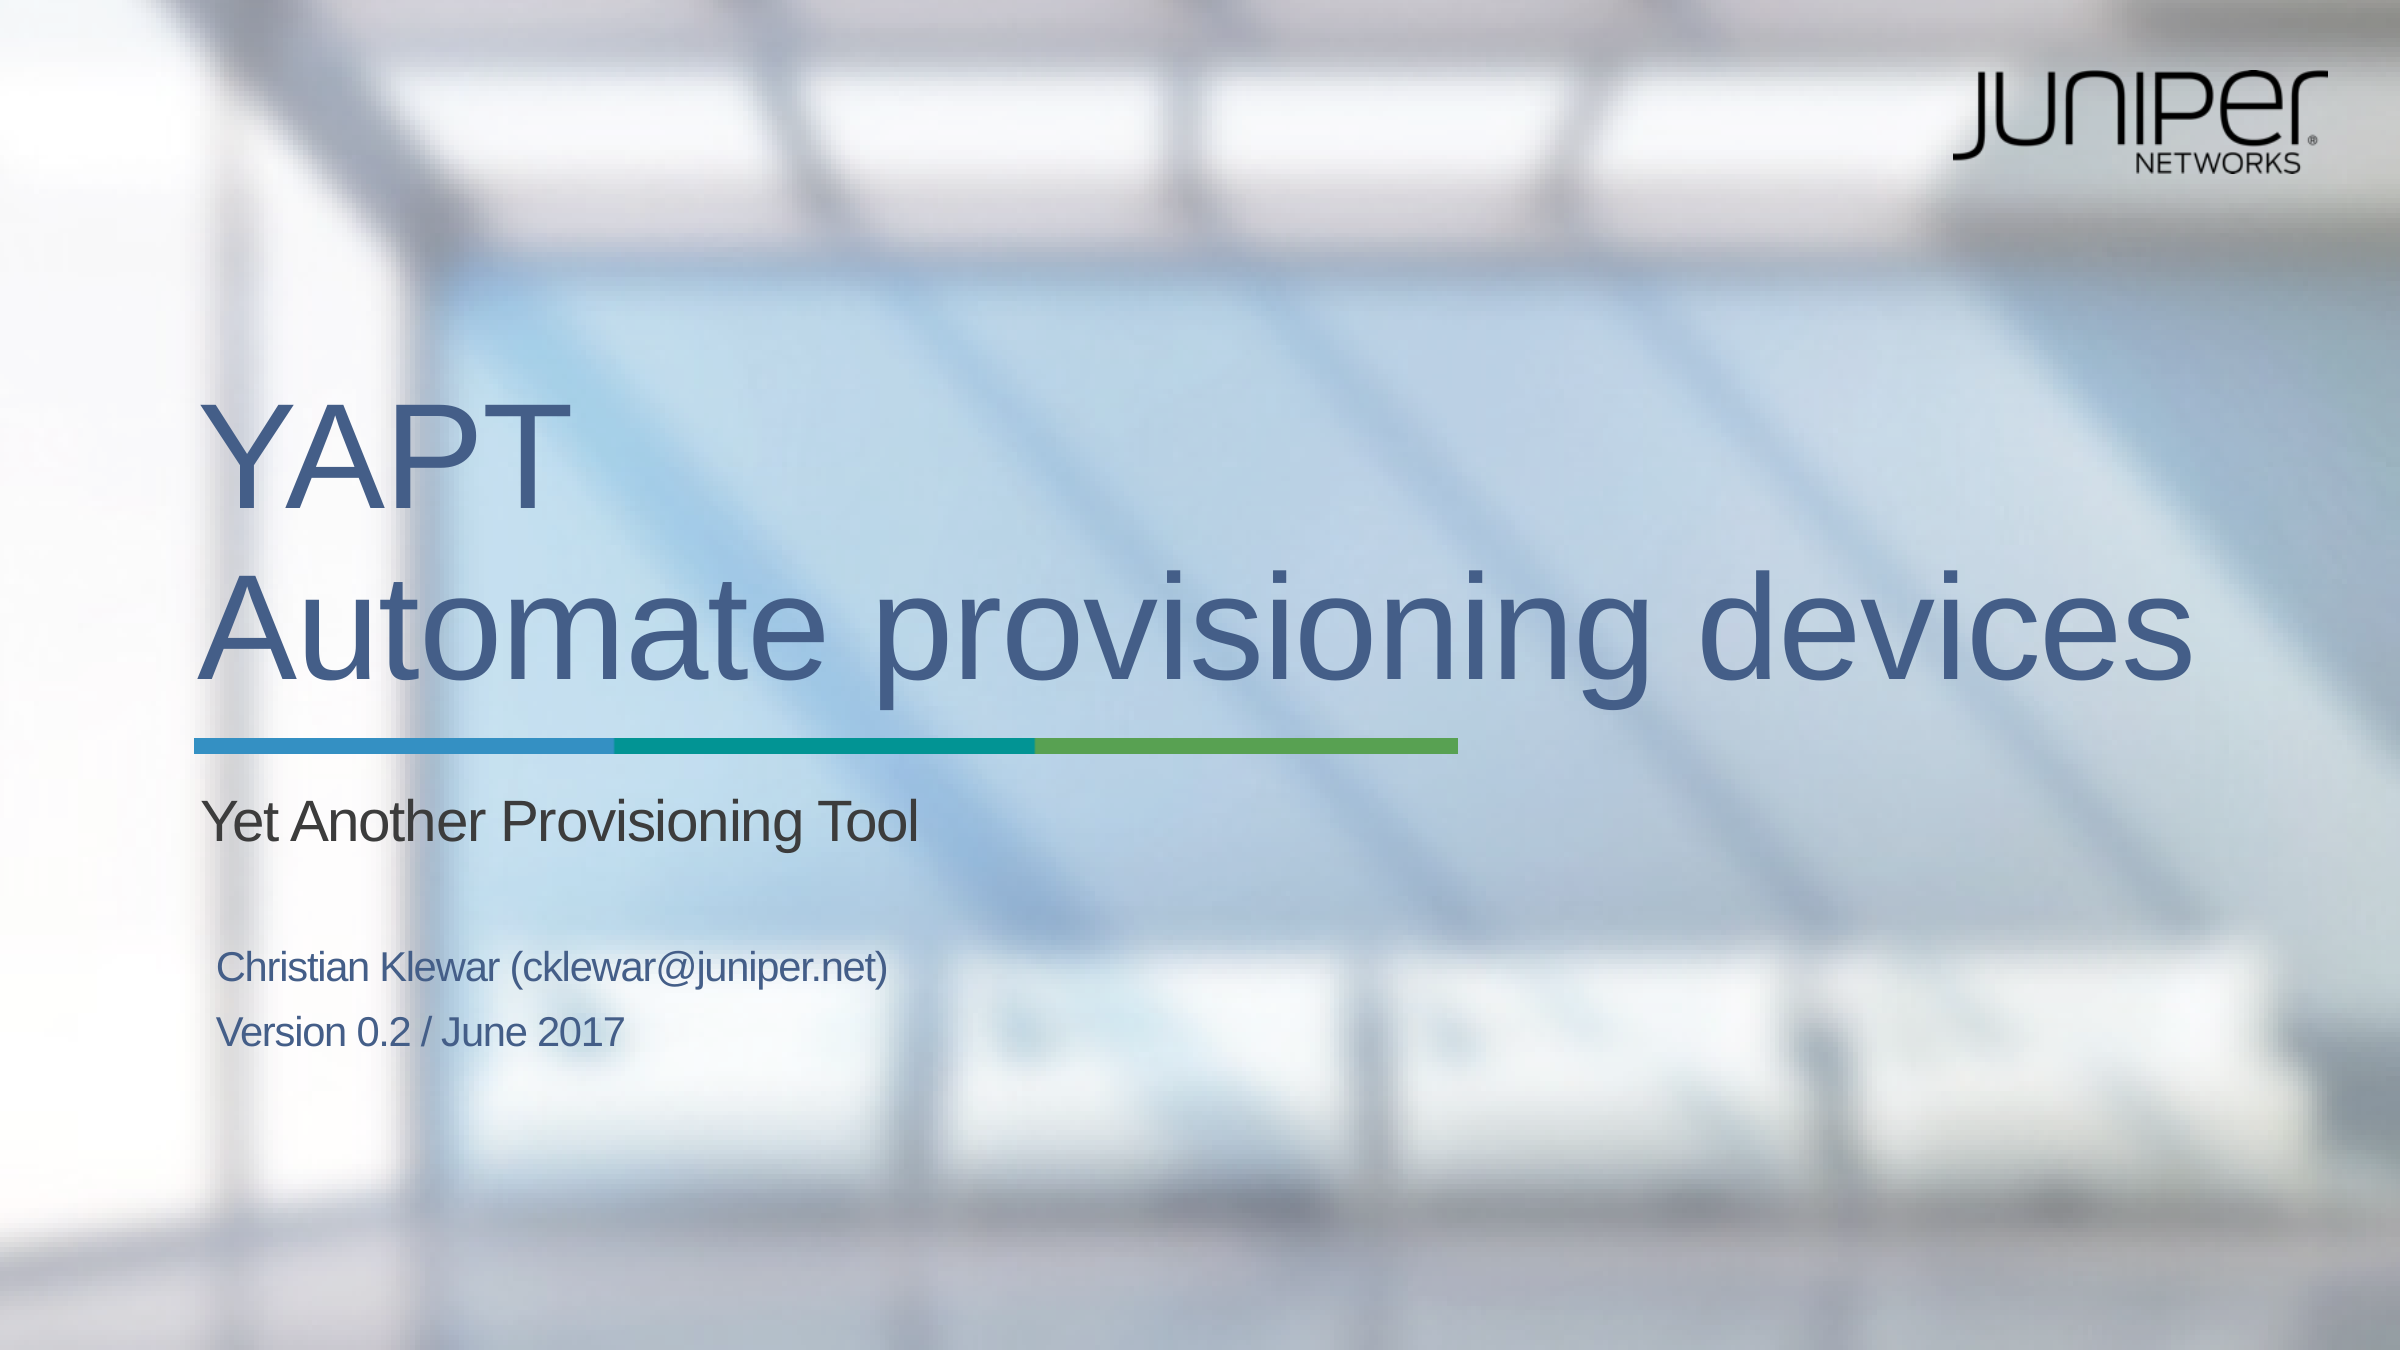

# YAPT Automate provisioning devices
Yet Another Provisioning Tool
Christian Klewar (cklewar@juniper.net)
Version 0.2 / June 2017